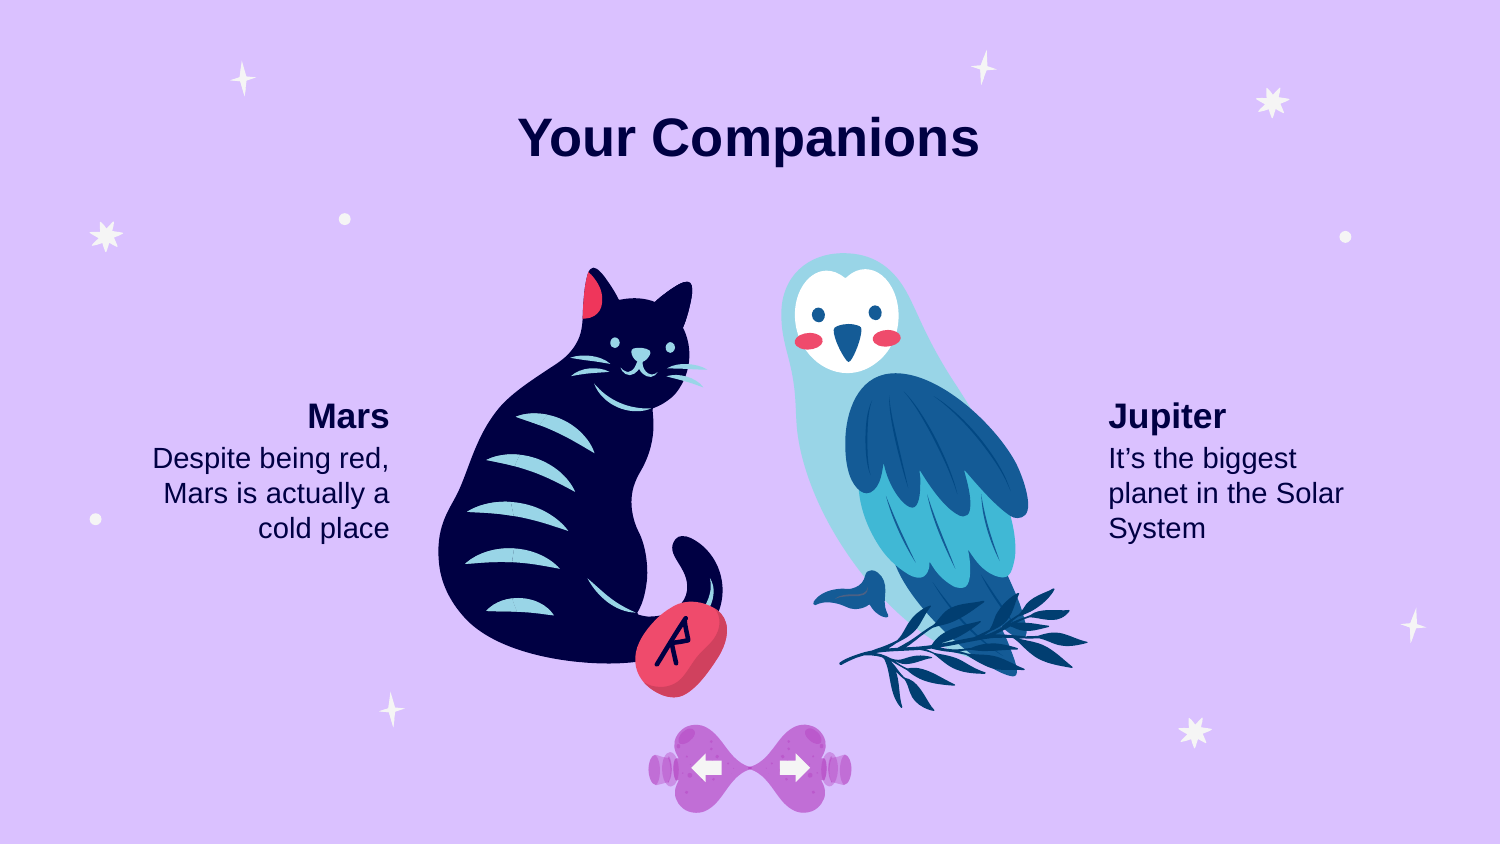

# Your Companions

Mars
Jupiter
Despite being red, Mars is actually a cold place
It’s the biggest planet in the Solar System